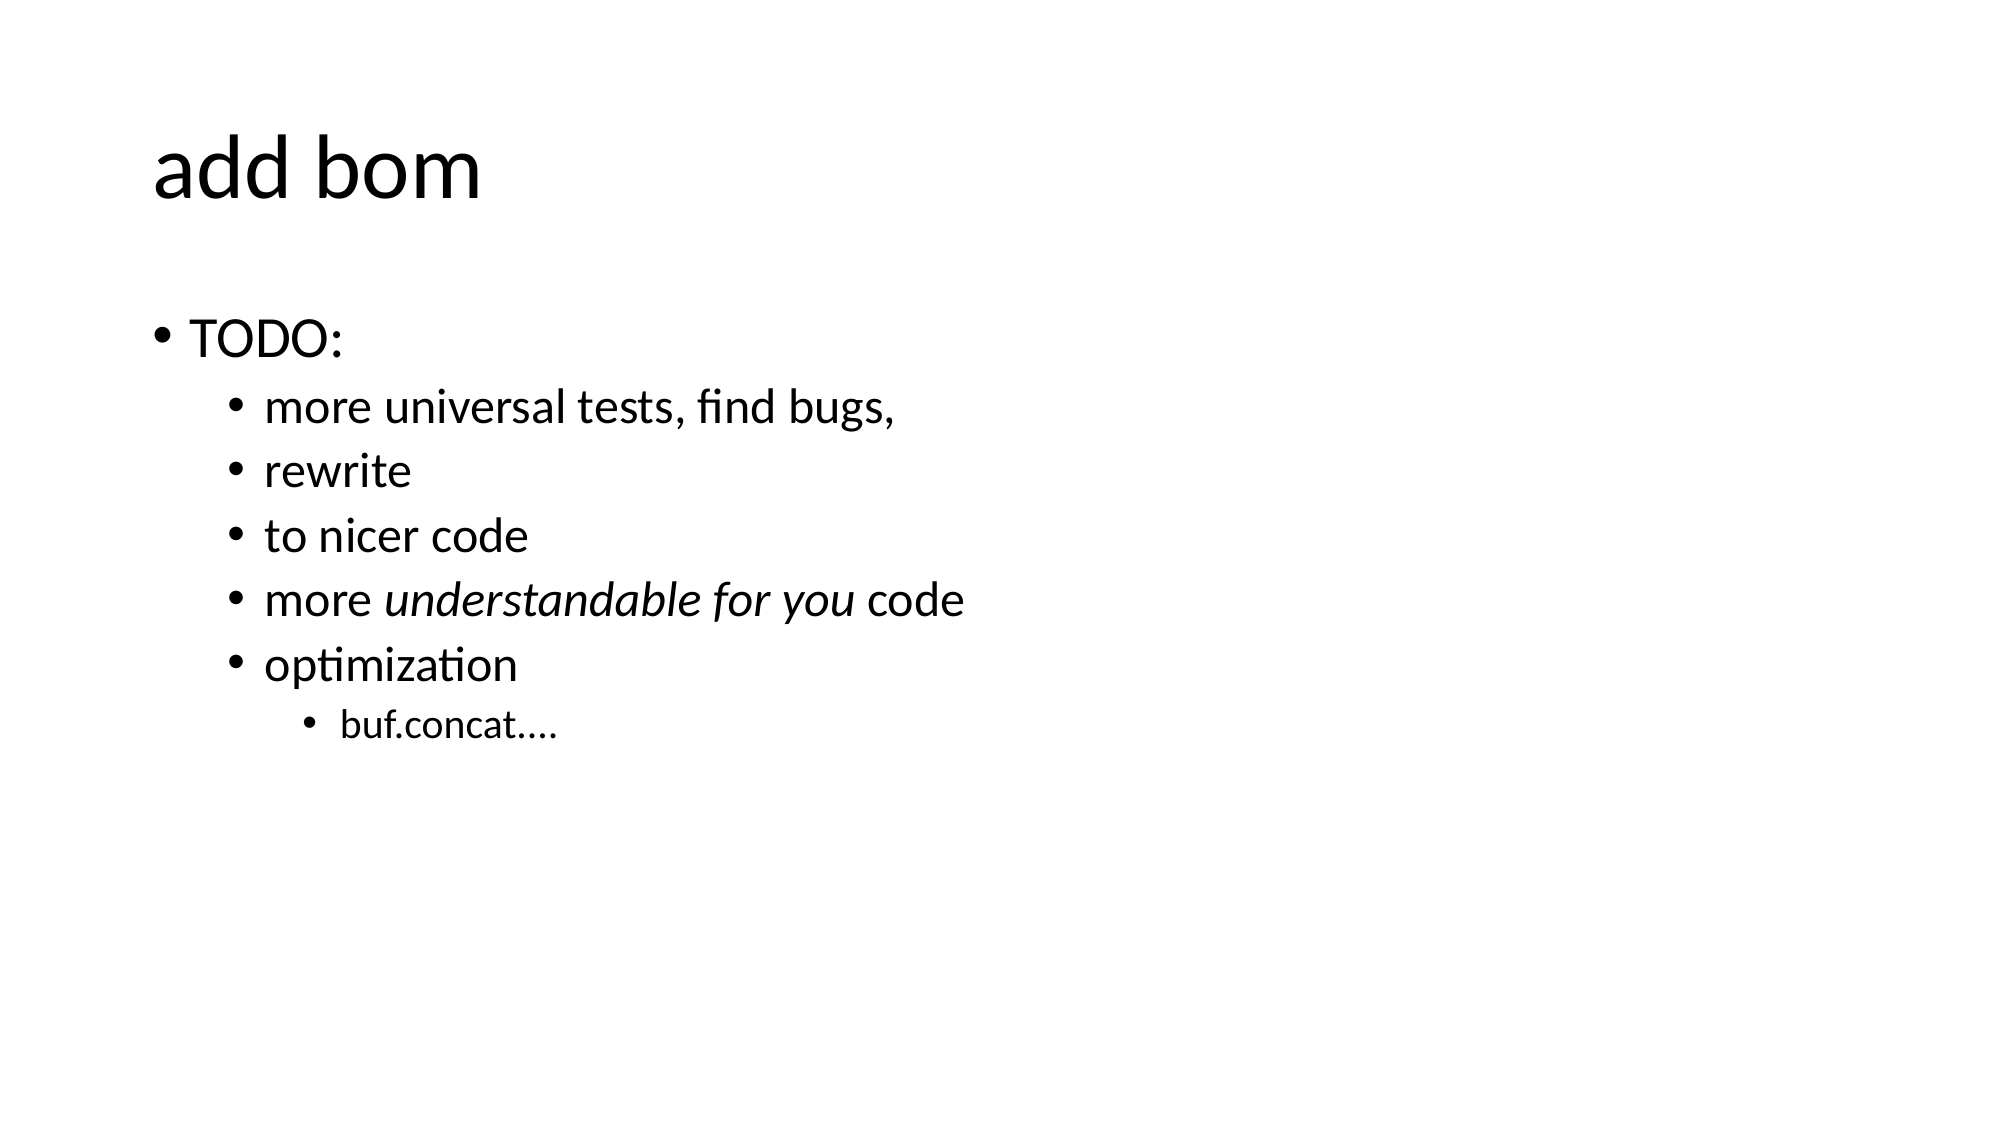

# add bom
TODO:
more universal tests, find bugs,
rewrite
to nicer code
more understandable for you code
optimization
buf.concat....